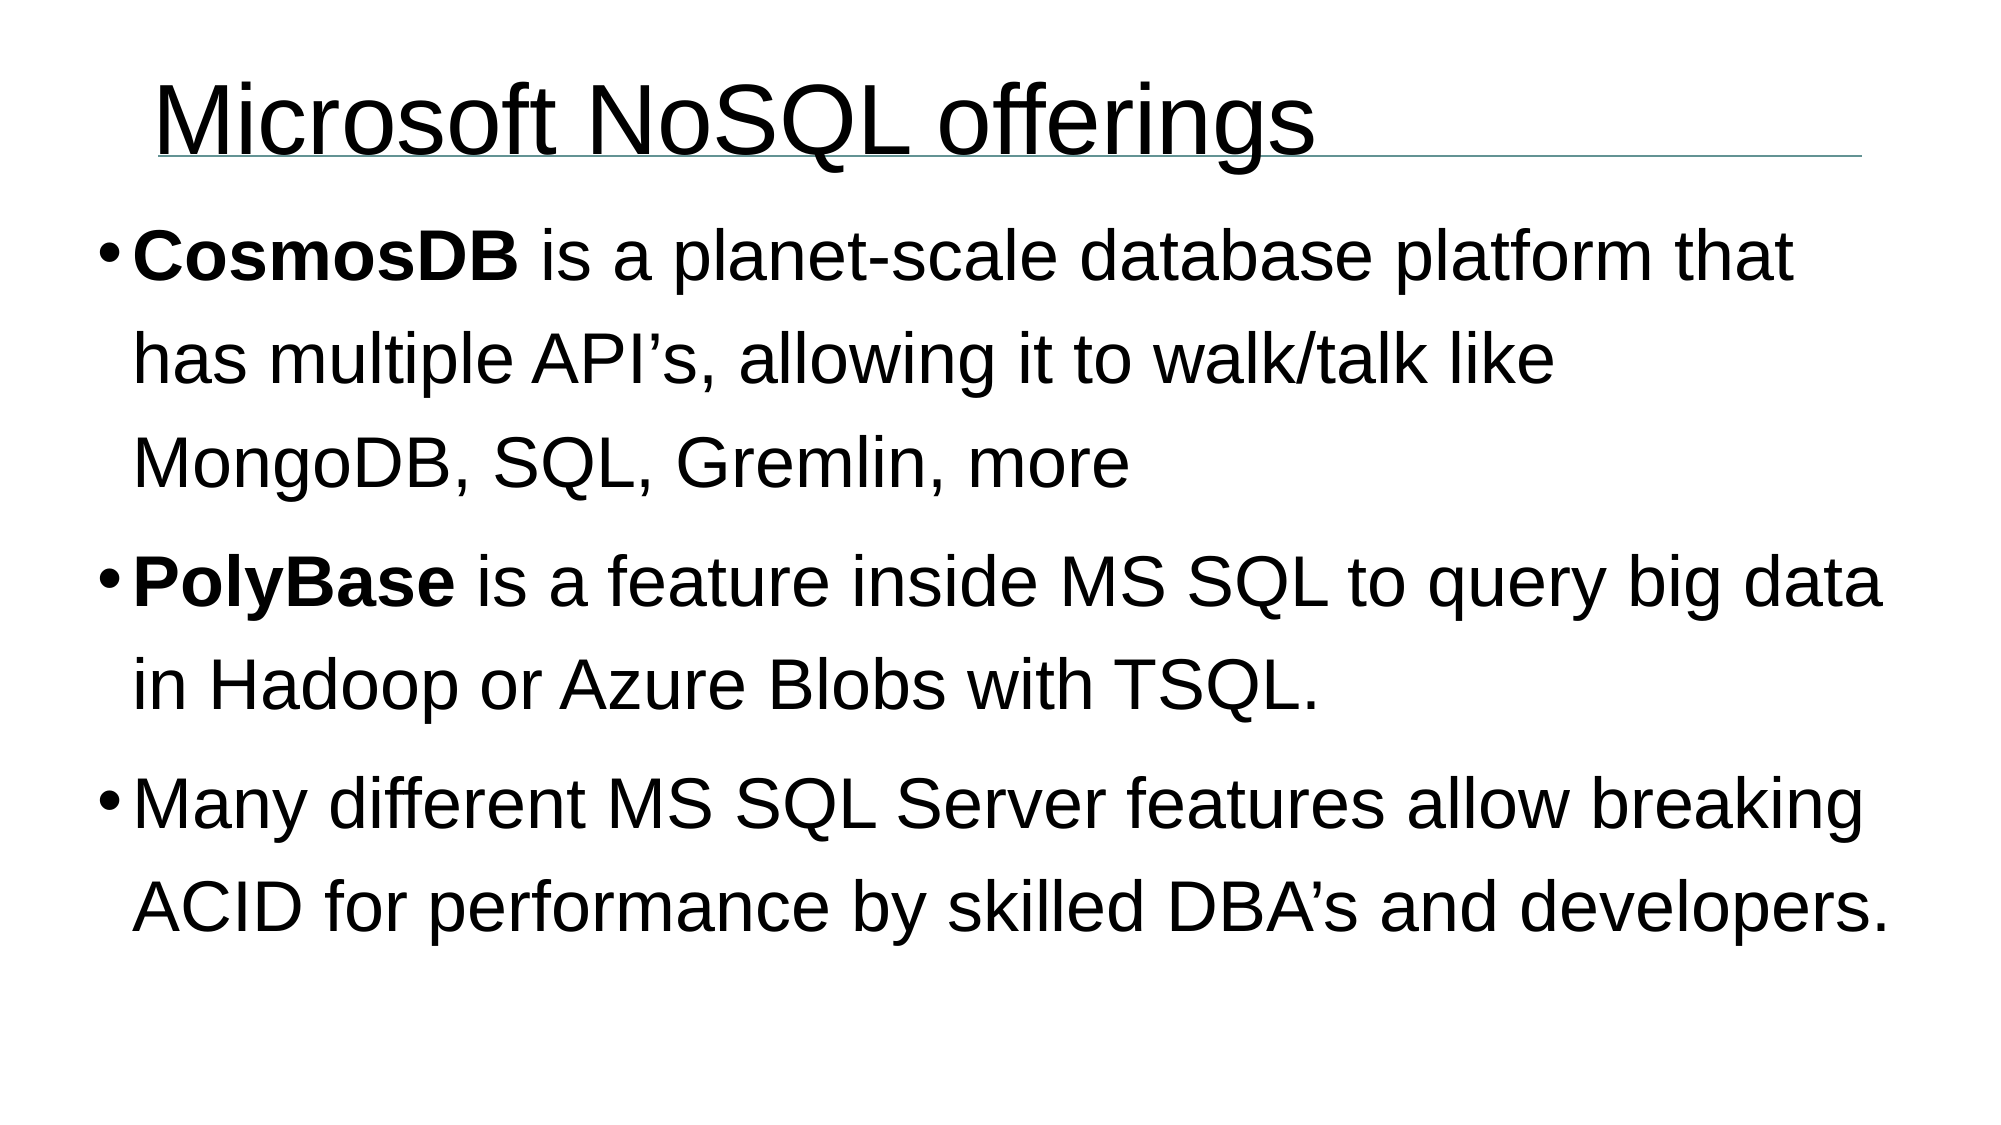

# Microsoft NoSQL offerings
CosmosDB is a planet-scale database platform that has multiple API’s, allowing it to walk/talk like MongoDB, SQL, Gremlin, more
PolyBase is a feature inside MS SQL to query big data in Hadoop or Azure Blobs with TSQL.
Many different MS SQL Server features allow breaking ACID for performance by skilled DBA’s and developers.